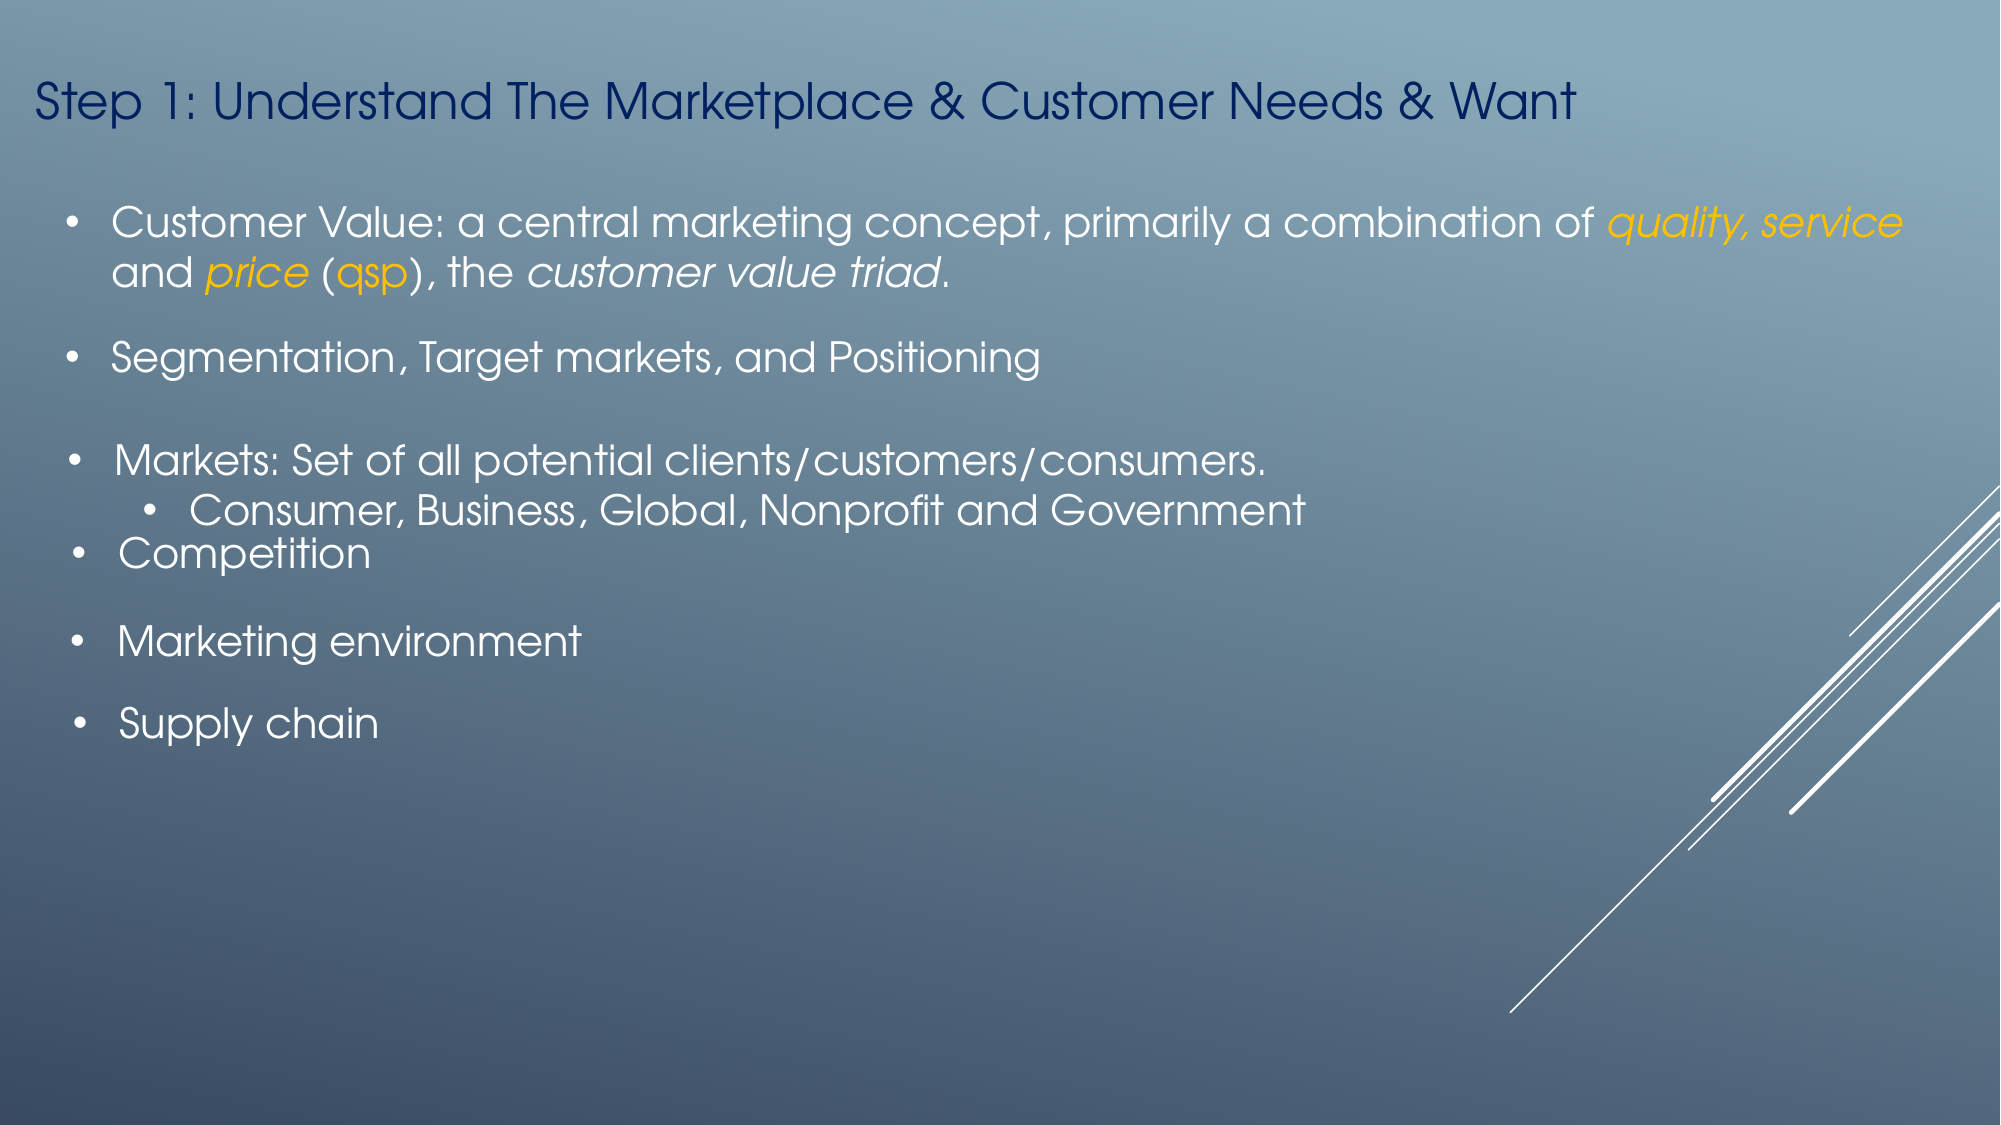

Step 1: Understand The Marketplace & Customer Needs & Want
Customer Value: a central marketing concept, primarily a combination of quality, service and price (qsp), the customer value triad.
Segmentation, Target markets, and Positioning
Markets: Set of all potential clients/customers/consumers.
Consumer, Business, Global, Nonprofit and Government
Competition
Marketing environment
Supply chain